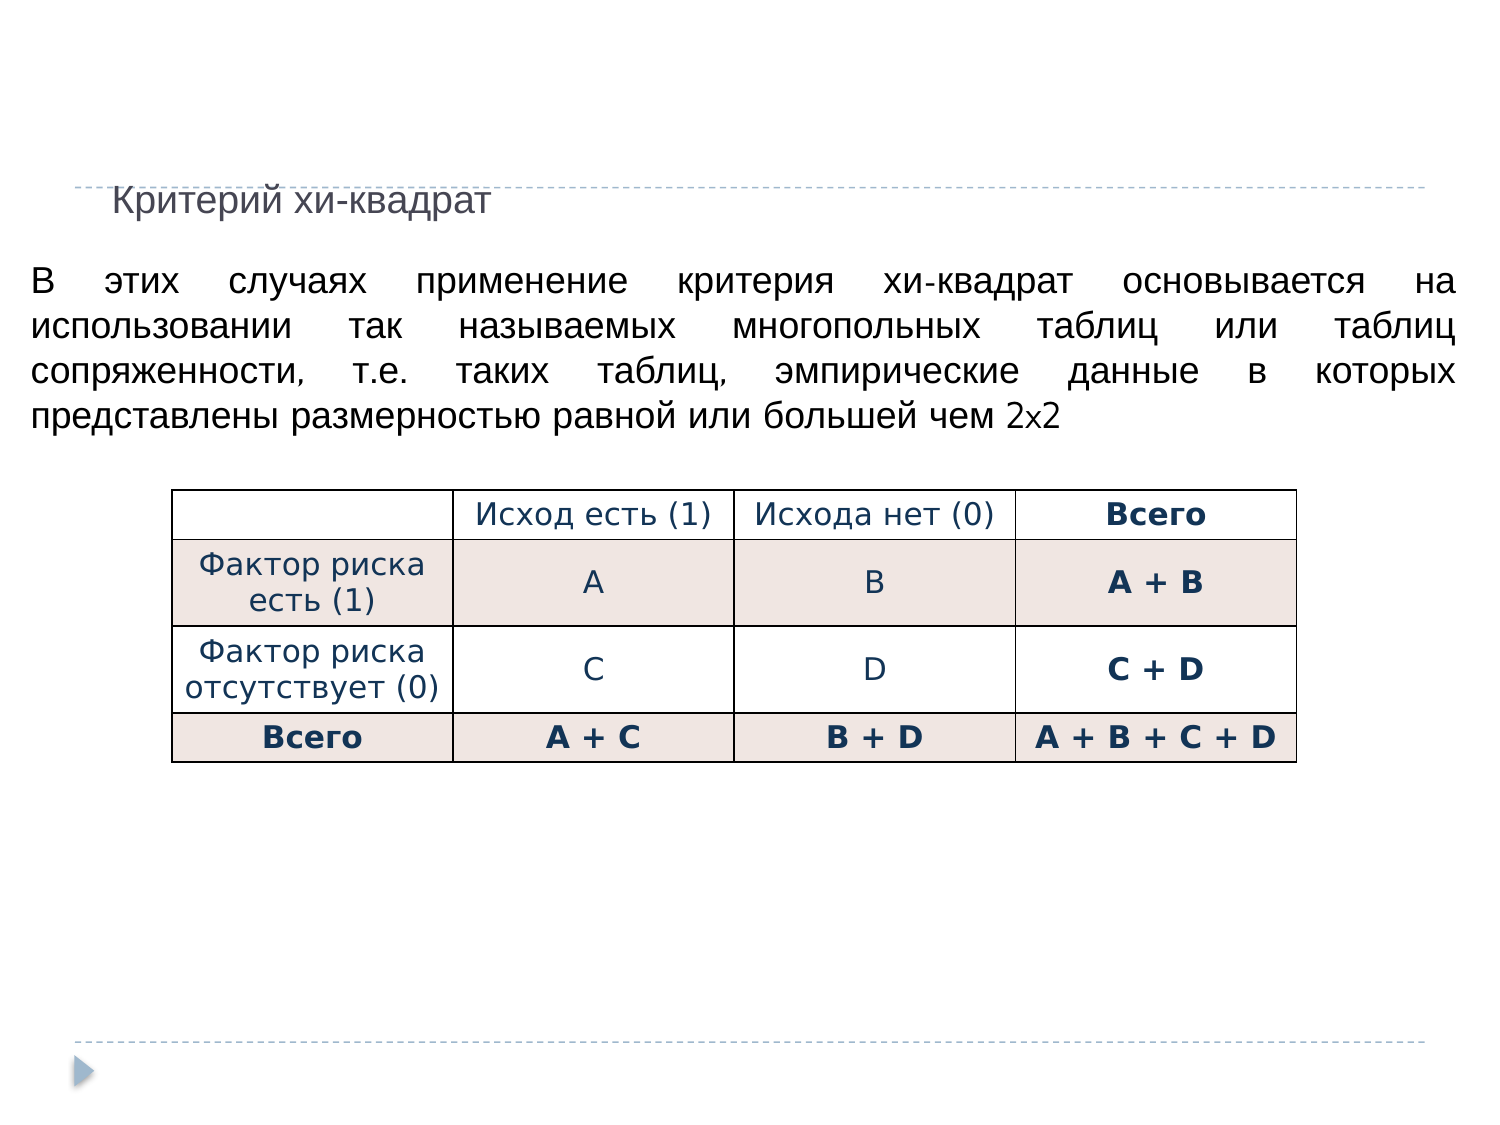

# Критерий хи-квадрат
В этих случаях применение критерия хи-квадрат основывается на использовании так называемых многопольных таблиц или таблиц сопряженности, т.е. таких таблиц, эмпирические данные в которых представлены размерностью равной или большей чем 2x2
|  | Исход есть (1) | Исхода нет (0) | Всего |
| --- | --- | --- | --- |
| Фактор риска есть (1) | A | B | A + B |
| Фактор риска отсутствует (0) | C | D | C + D |
| Всего | A + C | B + D | A + B + C + D |